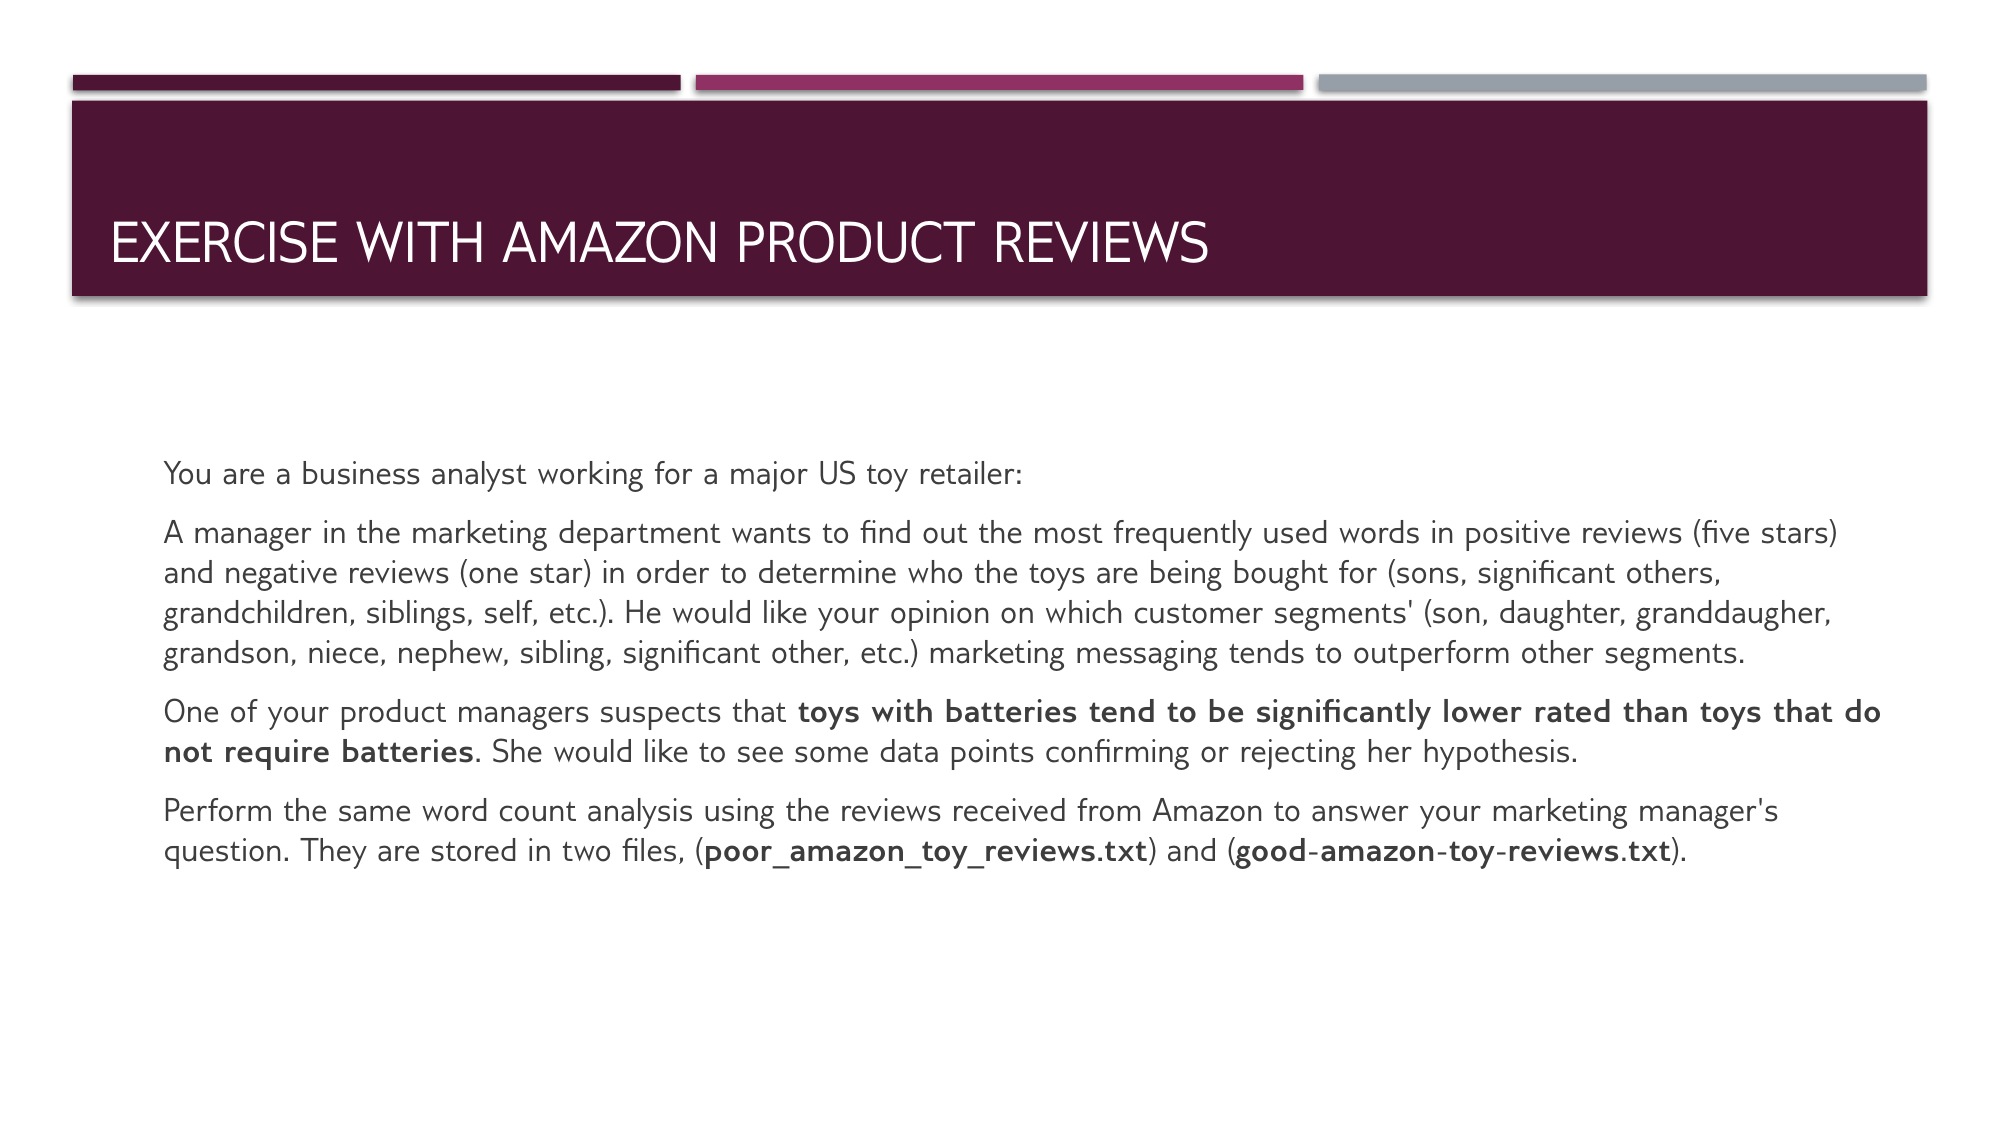

# Exercise with AMAZON PRODUCT REVIEWS
You are a business analyst working for a major US toy retailer:
A manager in the marketing department wants to find out the most frequently used words in positive reviews (five stars) and negative reviews (one star) in order to determine who the toys are being bought for (sons, significant others, grandchildren, siblings, self, etc.). He would like your opinion on which customer segments' (son, daughter, granddaugher, grandson, niece, nephew, sibling, significant other, etc.) marketing messaging tends to outperform other segments.
One of your product managers suspects that toys with batteries tend to be significantly lower rated than toys that do not require batteries. She would like to see some data points confirming or rejecting her hypothesis.
Perform the same word count analysis using the reviews received from Amazon to answer your marketing manager's question. They are stored in two files, (poor_amazon_toy_reviews.txt) and (good-amazon-toy-reviews.txt).